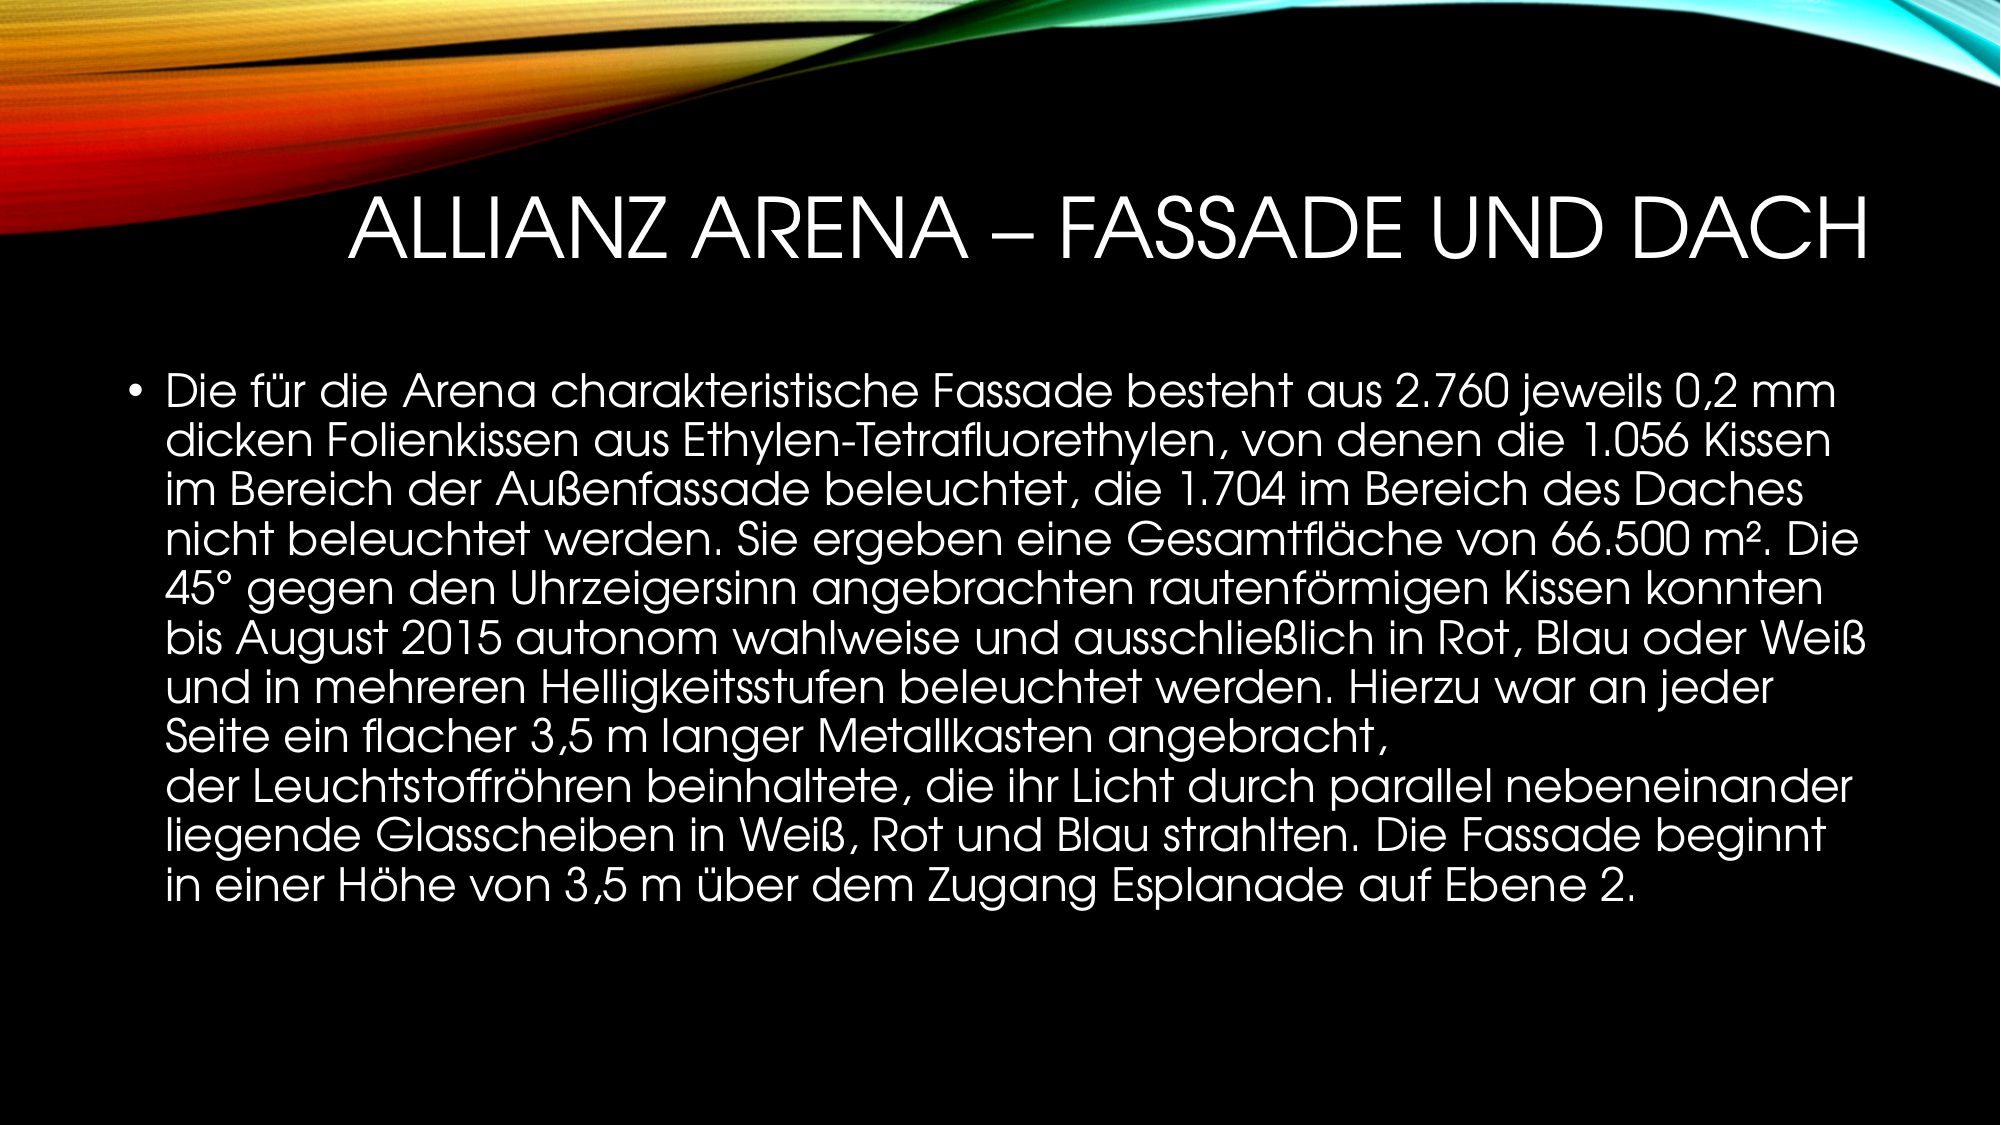

# Allianz arena – fassade und dach
Die für die Arena charakteristische Fassade besteht aus 2.760 jeweils 0,2 mm dicken Folienkissen aus Ethylen-Tetrafluorethylen, von denen die 1.056 Kissen im Bereich der Außenfassade beleuchtet, die 1.704 im Bereich des Daches nicht beleuchtet werden. Sie ergeben eine Gesamtfläche von 66.500 m². Die 45° gegen den Uhrzeigersinn angebrachten rautenförmigen Kissen konnten bis August 2015 autonom wahlweise und ausschließlich in Rot, Blau oder Weiß und in mehreren Helligkeitsstufen beleuchtet werden. Hierzu war an jeder Seite ein flacher 3,5 m langer Metallkasten angebracht, der Leuchtstoffröhren beinhaltete, die ihr Licht durch parallel nebeneinander liegende Glasscheiben in Weiß, Rot und Blau strahlten. Die Fassade beginnt in einer Höhe von 3,5 m über dem Zugang Esplanade auf Ebene 2.